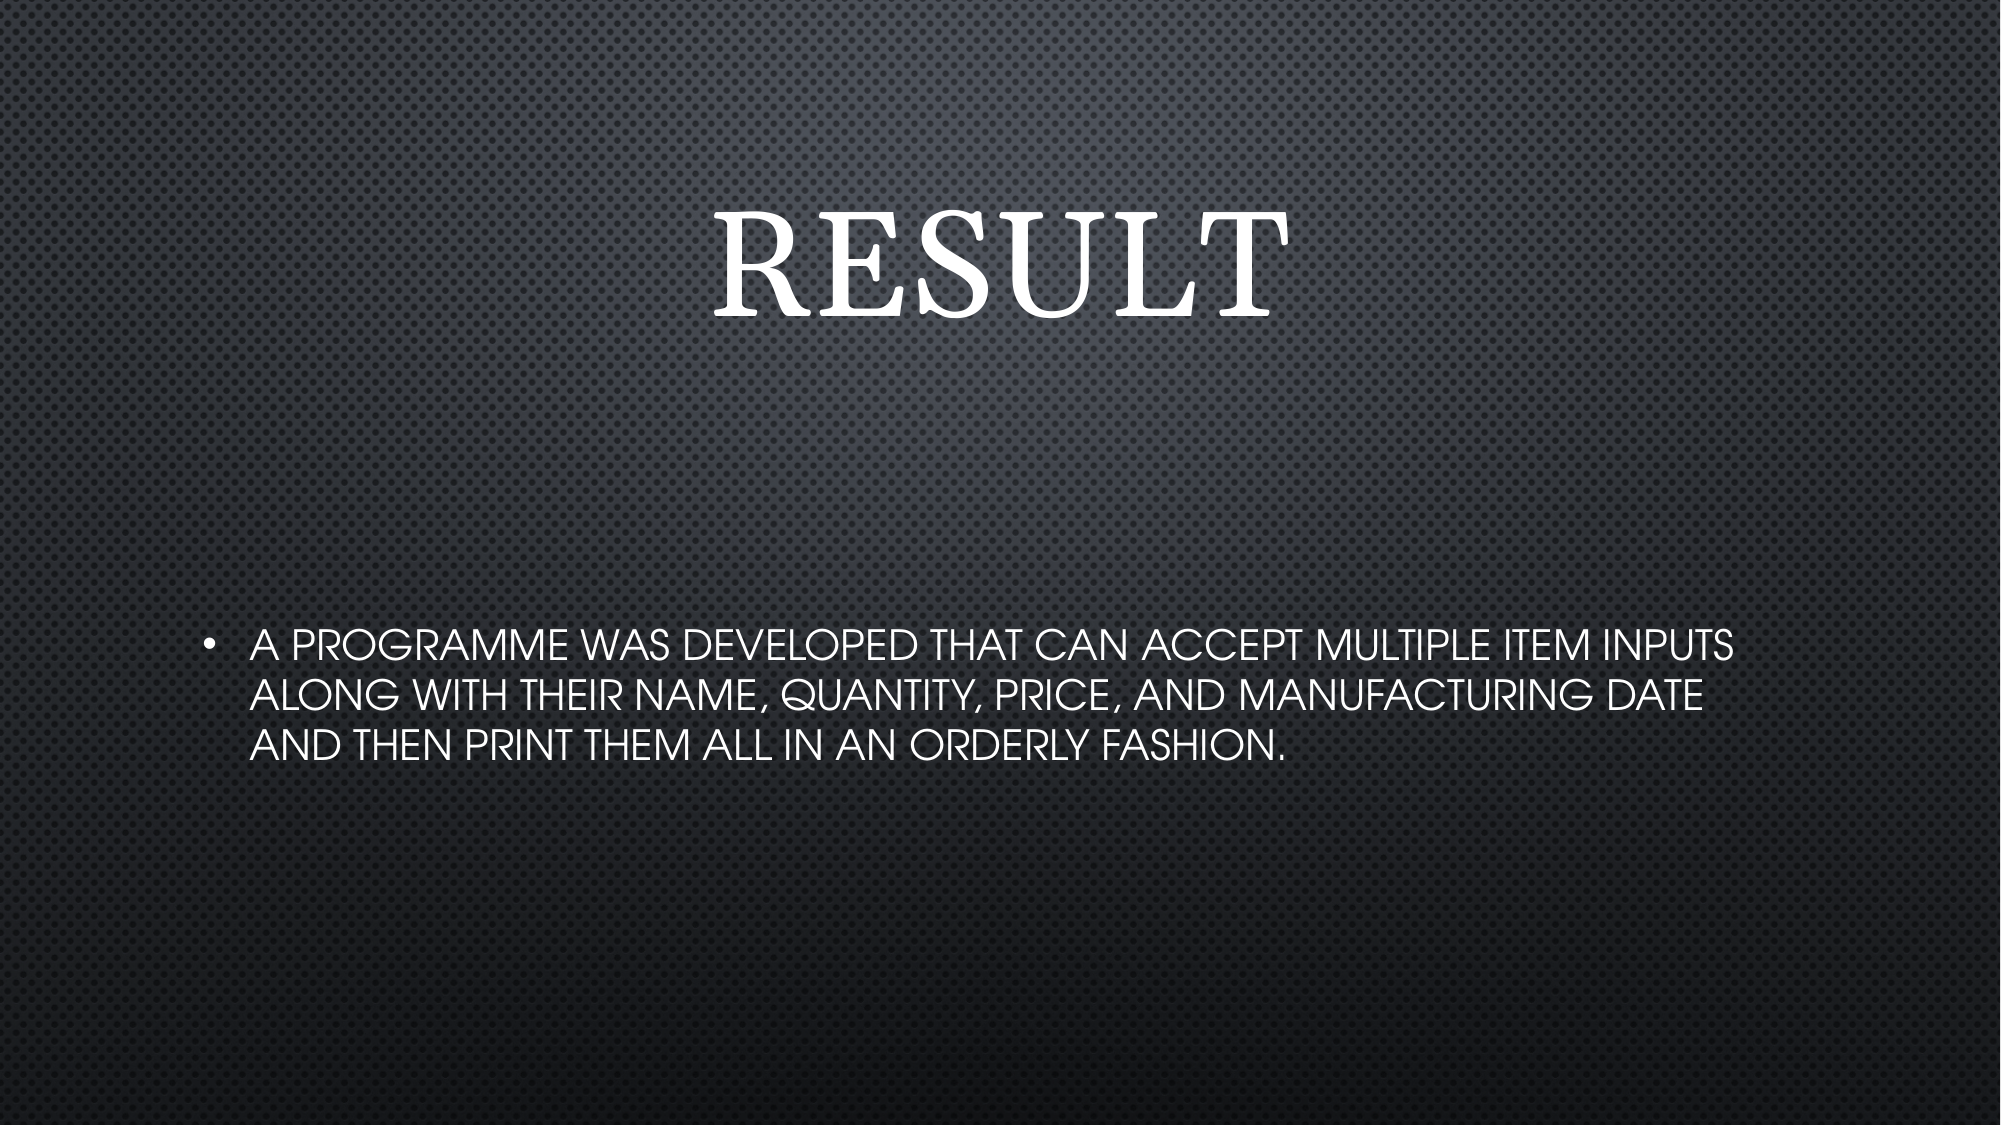

# Result
A programme was developed that can accept multiple item inputs along with their name, quantity, price, and manufacturing date and then print them all in an orderly fashion.